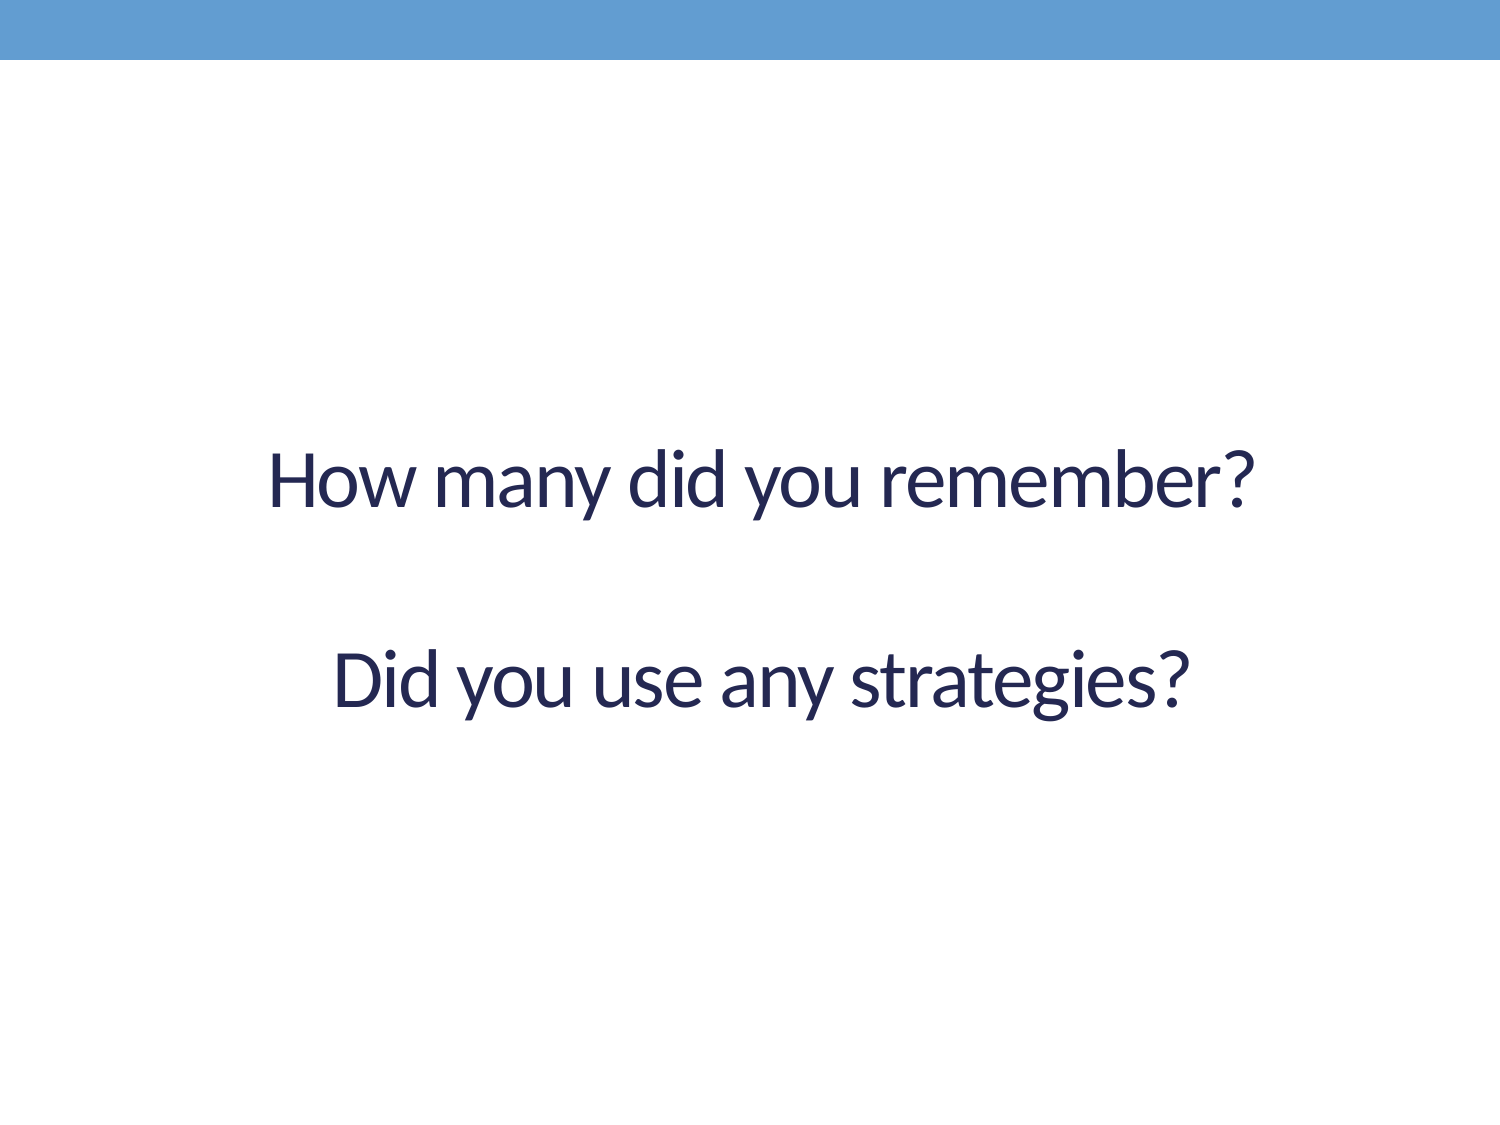

# How many did you remember? Did you use any strategies?